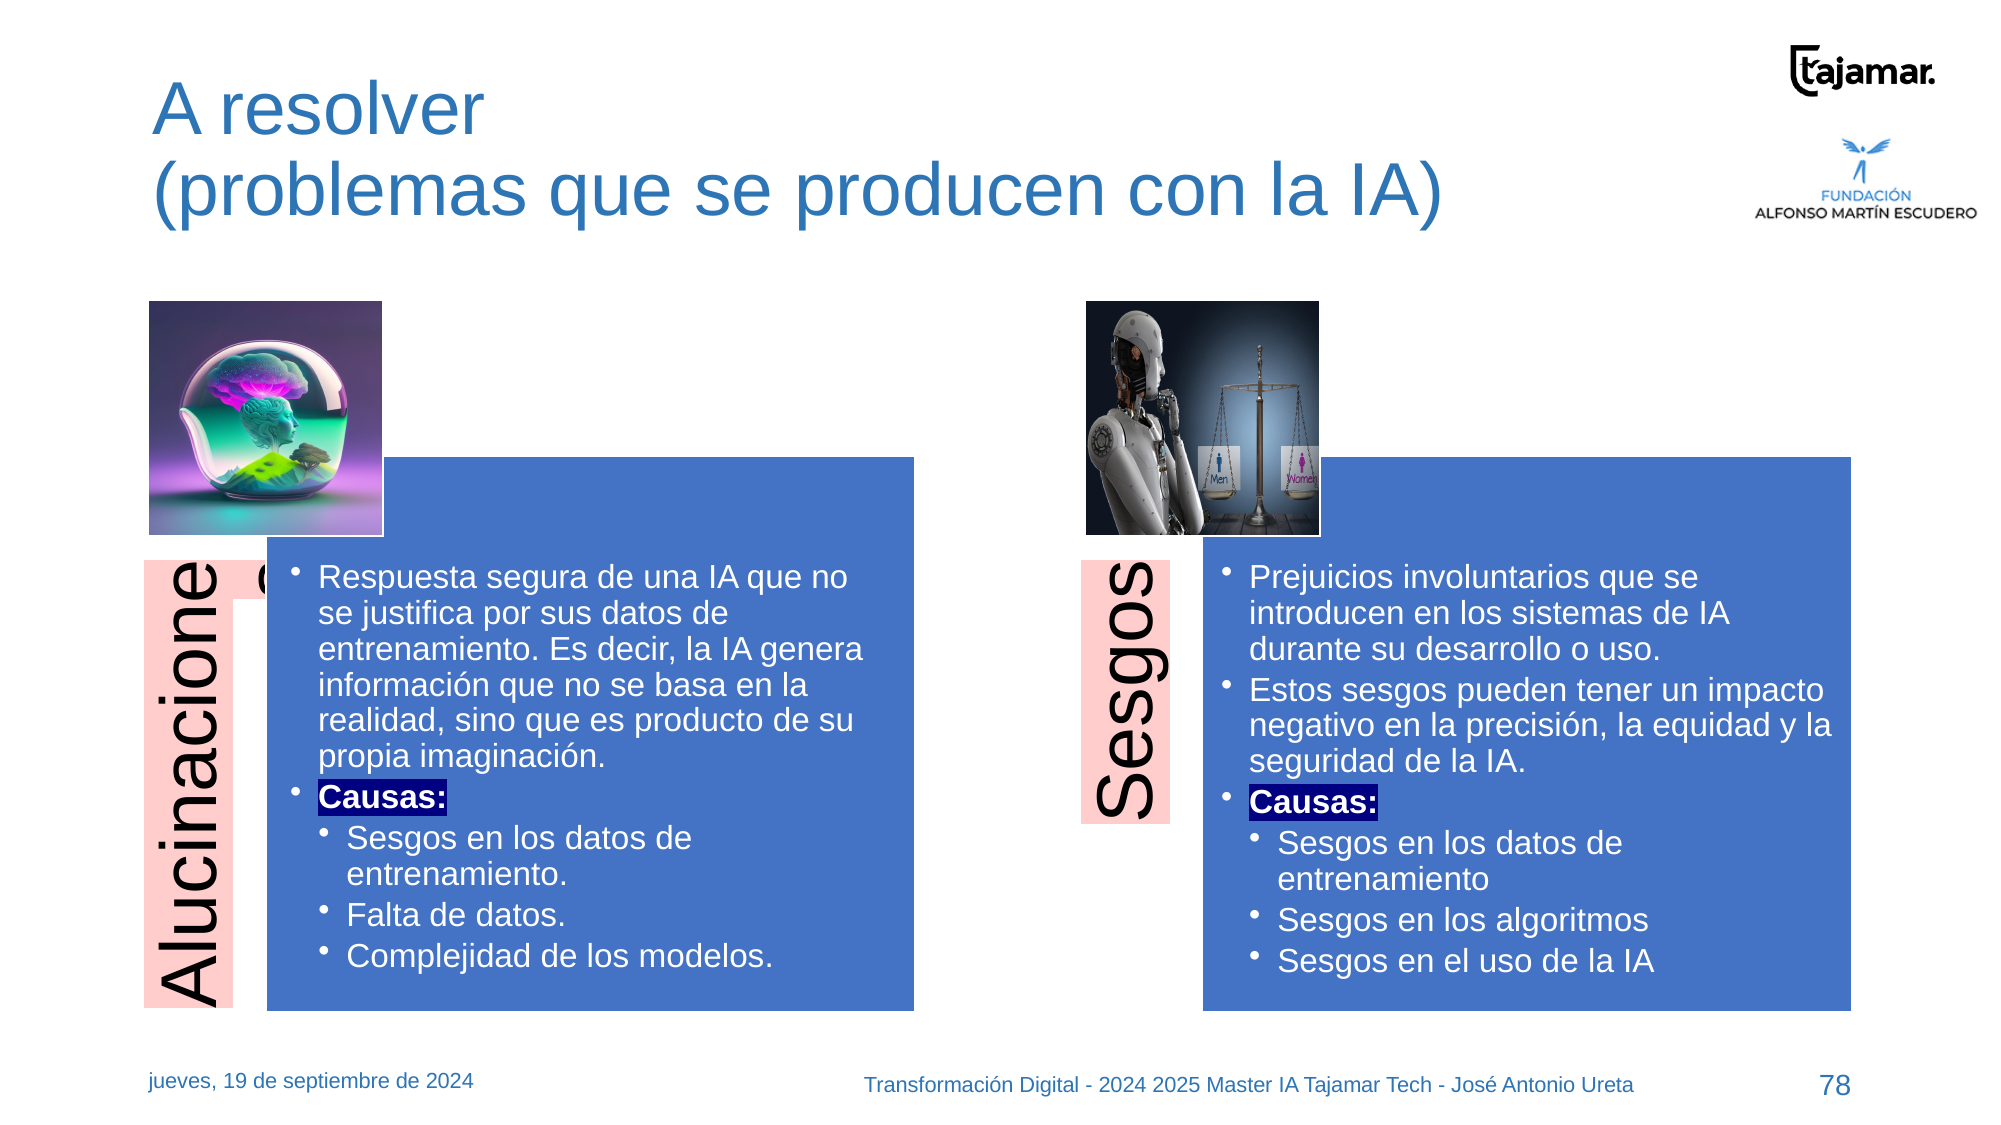

# A resolver (problemas que se producen con la IA)
Alucinaciones
Respuesta segura de una IA que no se justifica por sus datos de entrenamiento. Es decir, la IA genera información que no se basa en la realidad, sino que es producto de su propia imaginación.
Causas:
Sesgos en los datos de entrenamiento.
Falta de datos.
Complejidad de los modelos.
Sesgos
Prejuicios involuntarios que se introducen en los sistemas de IA durante su desarrollo o uso.
Estos sesgos pueden tener un impacto negativo en la precisión, la equidad y la seguridad de la IA.
Causas:
Sesgos en los datos de entrenamiento
Sesgos en los algoritmos
Sesgos en el uso de la IA
jueves, 19 de septiembre de 2024
Transformación Digital - 2024 2025 Master IA Tajamar Tech - José Antonio Ureta
78